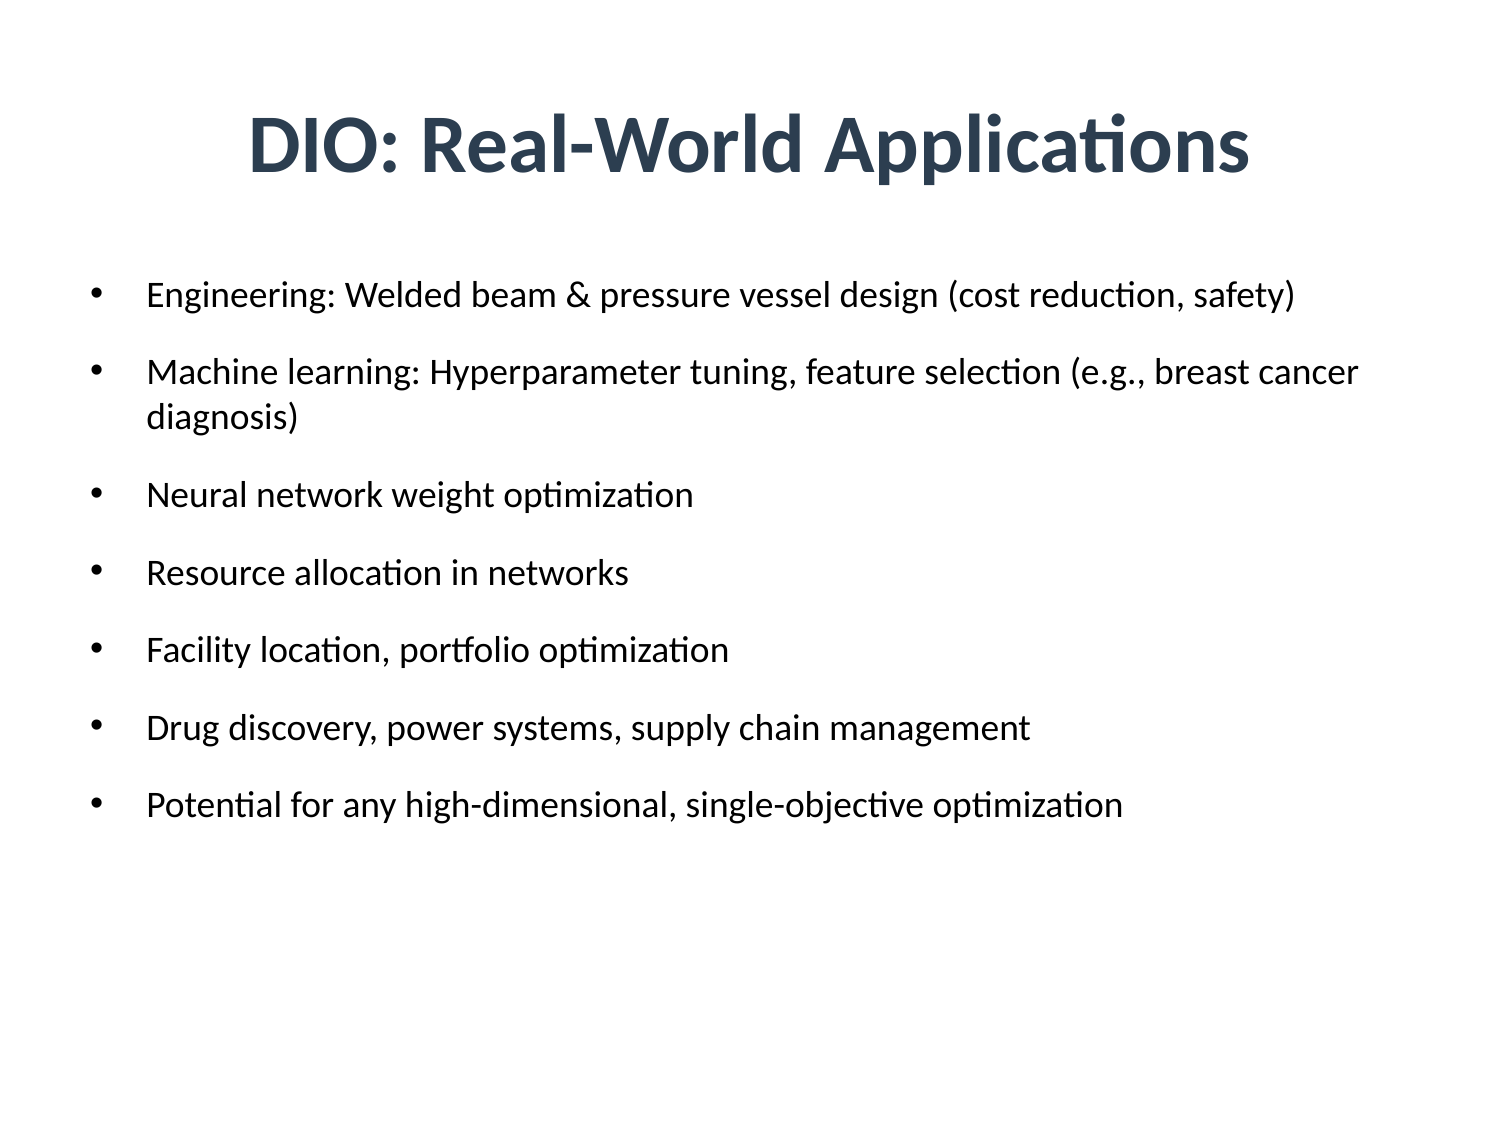

# DIO: Real-World Applications
Engineering: Welded beam & pressure vessel design (cost reduction, safety)
Machine learning: Hyperparameter tuning, feature selection (e.g., breast cancer diagnosis)
Neural network weight optimization
Resource allocation in networks
Facility location, portfolio optimization
Drug discovery, power systems, supply chain management
Potential for any high-dimensional, single-objective optimization